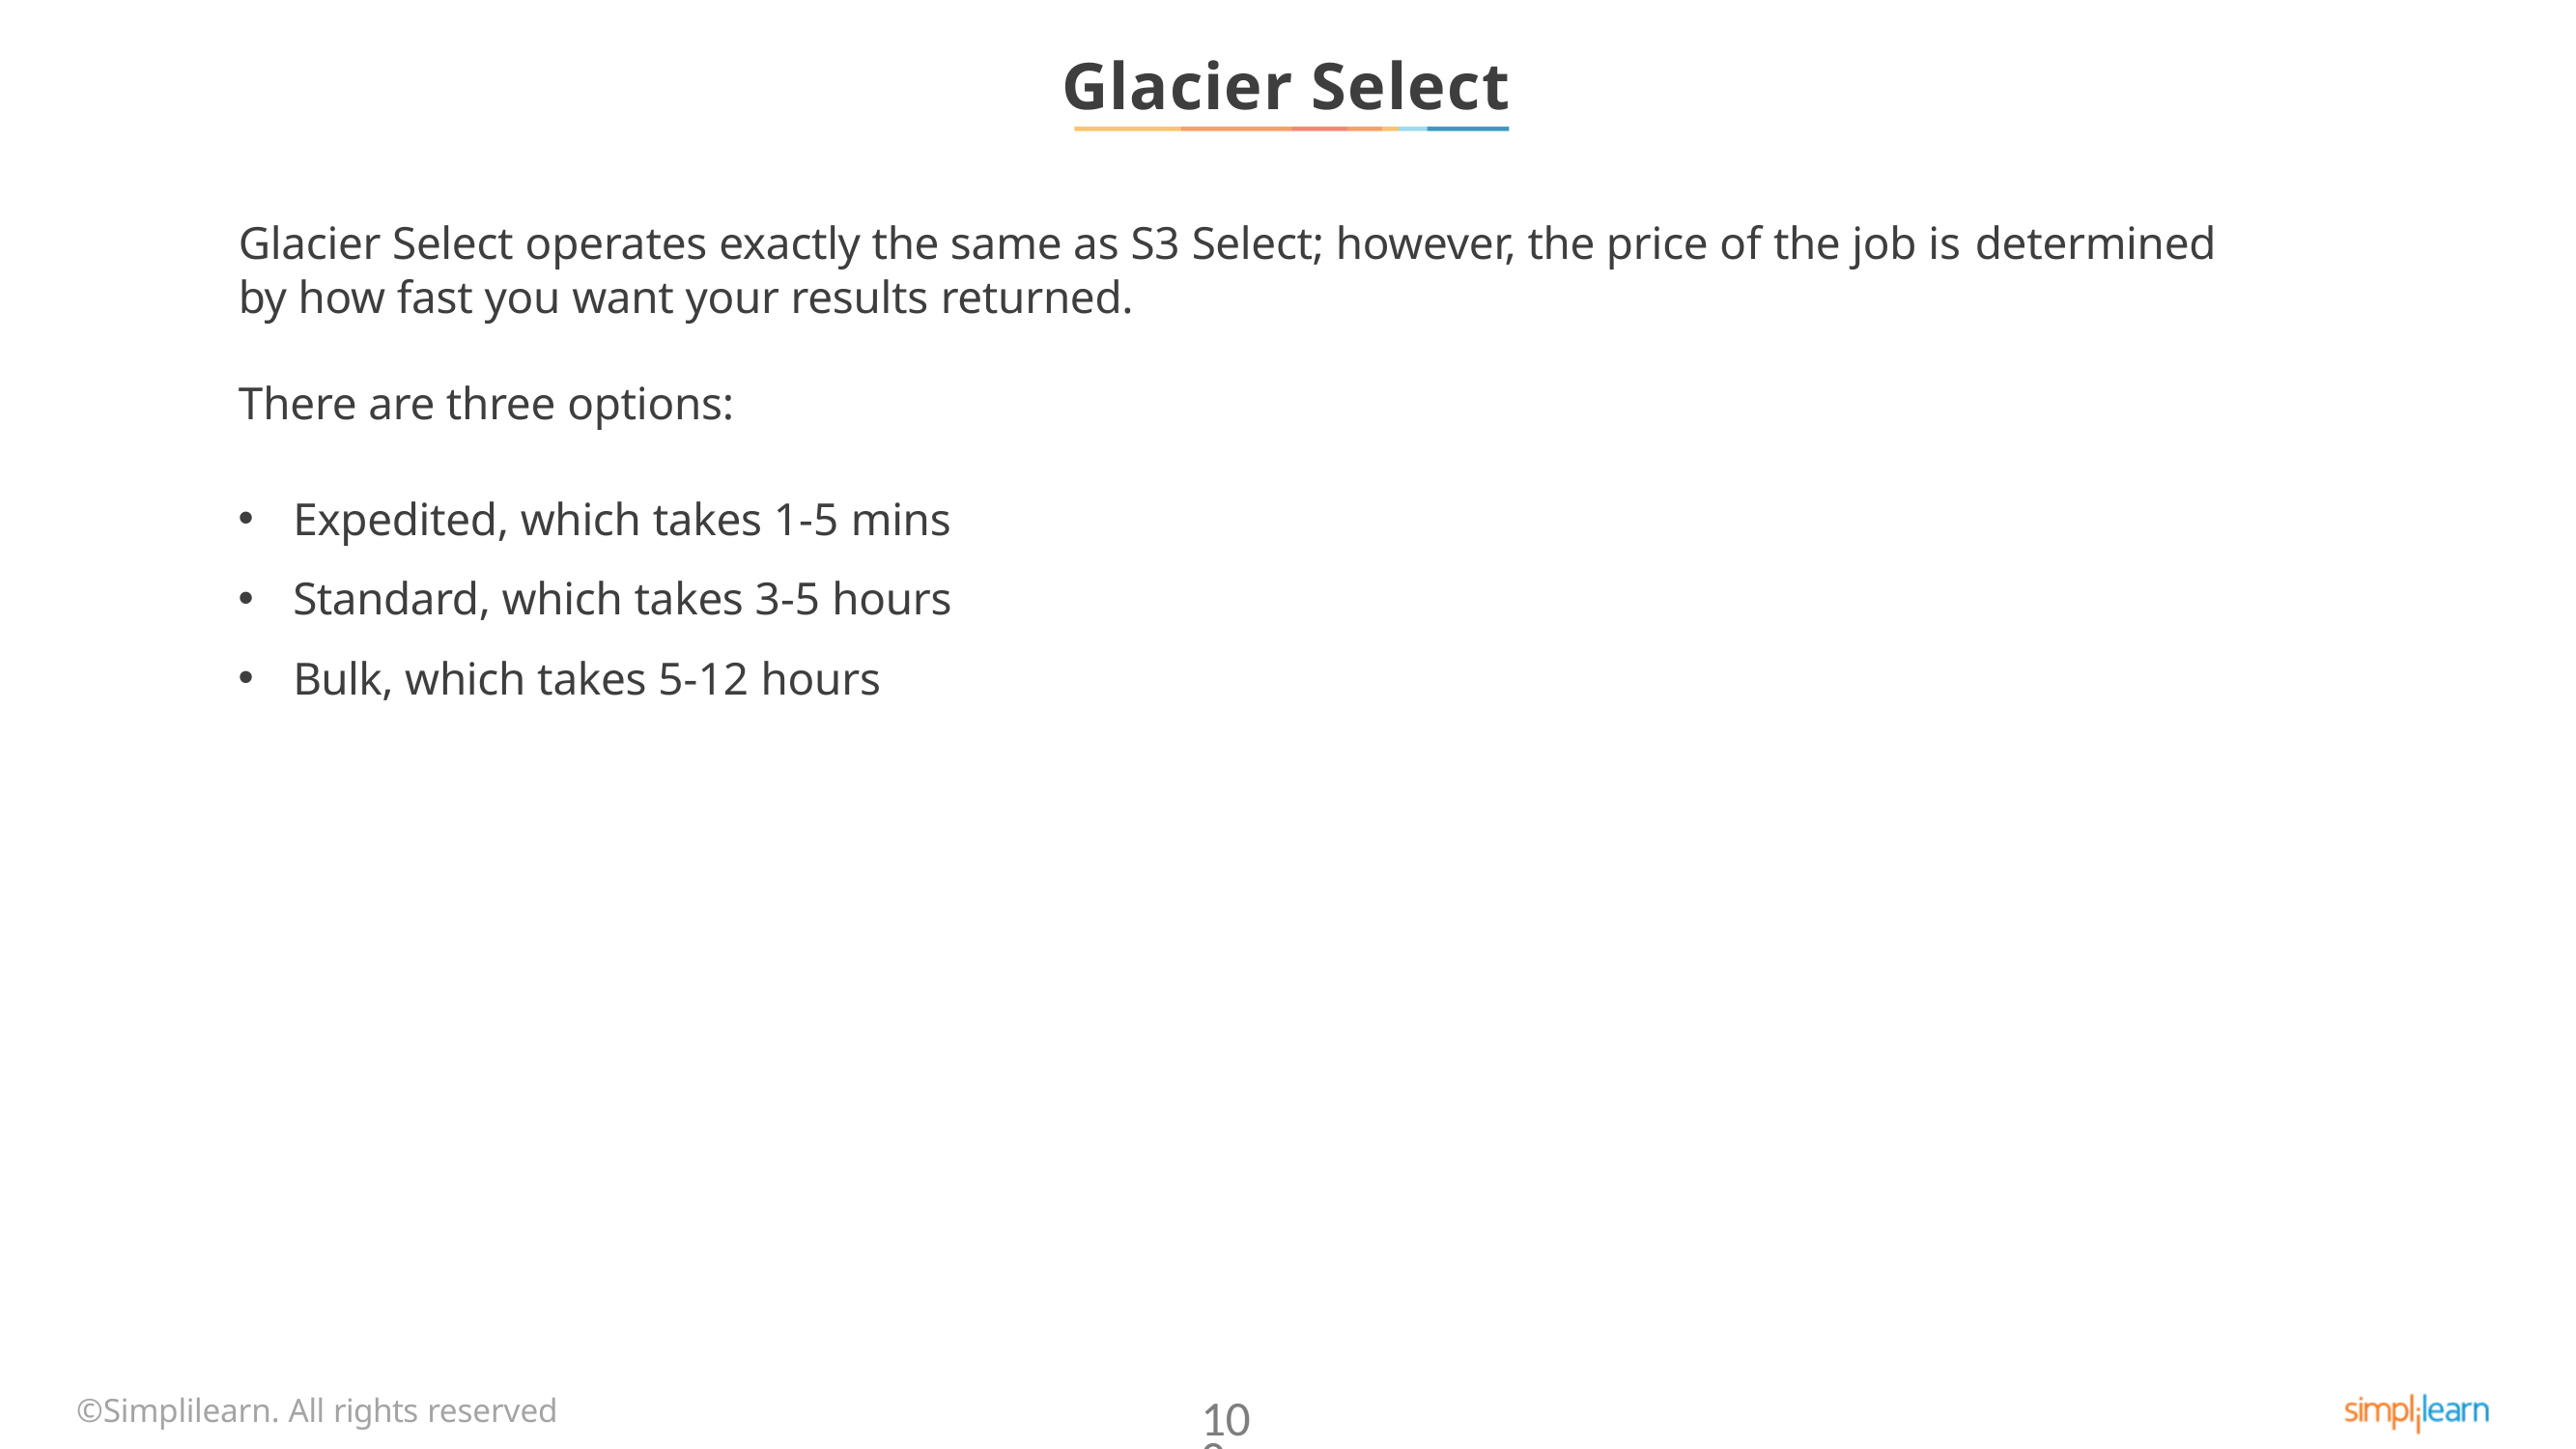

# Glacier Select

Glacier Select operates exactly the same as S3 Select; however, the price of the job is determined
by how fast you want your results returned.
There are three options:

Expedited, which takes 1-5 mins
Standard, which takes 3-5 hours
Bulk, which takes 5-12 hours
©Simplilearn. All rights reserved
100